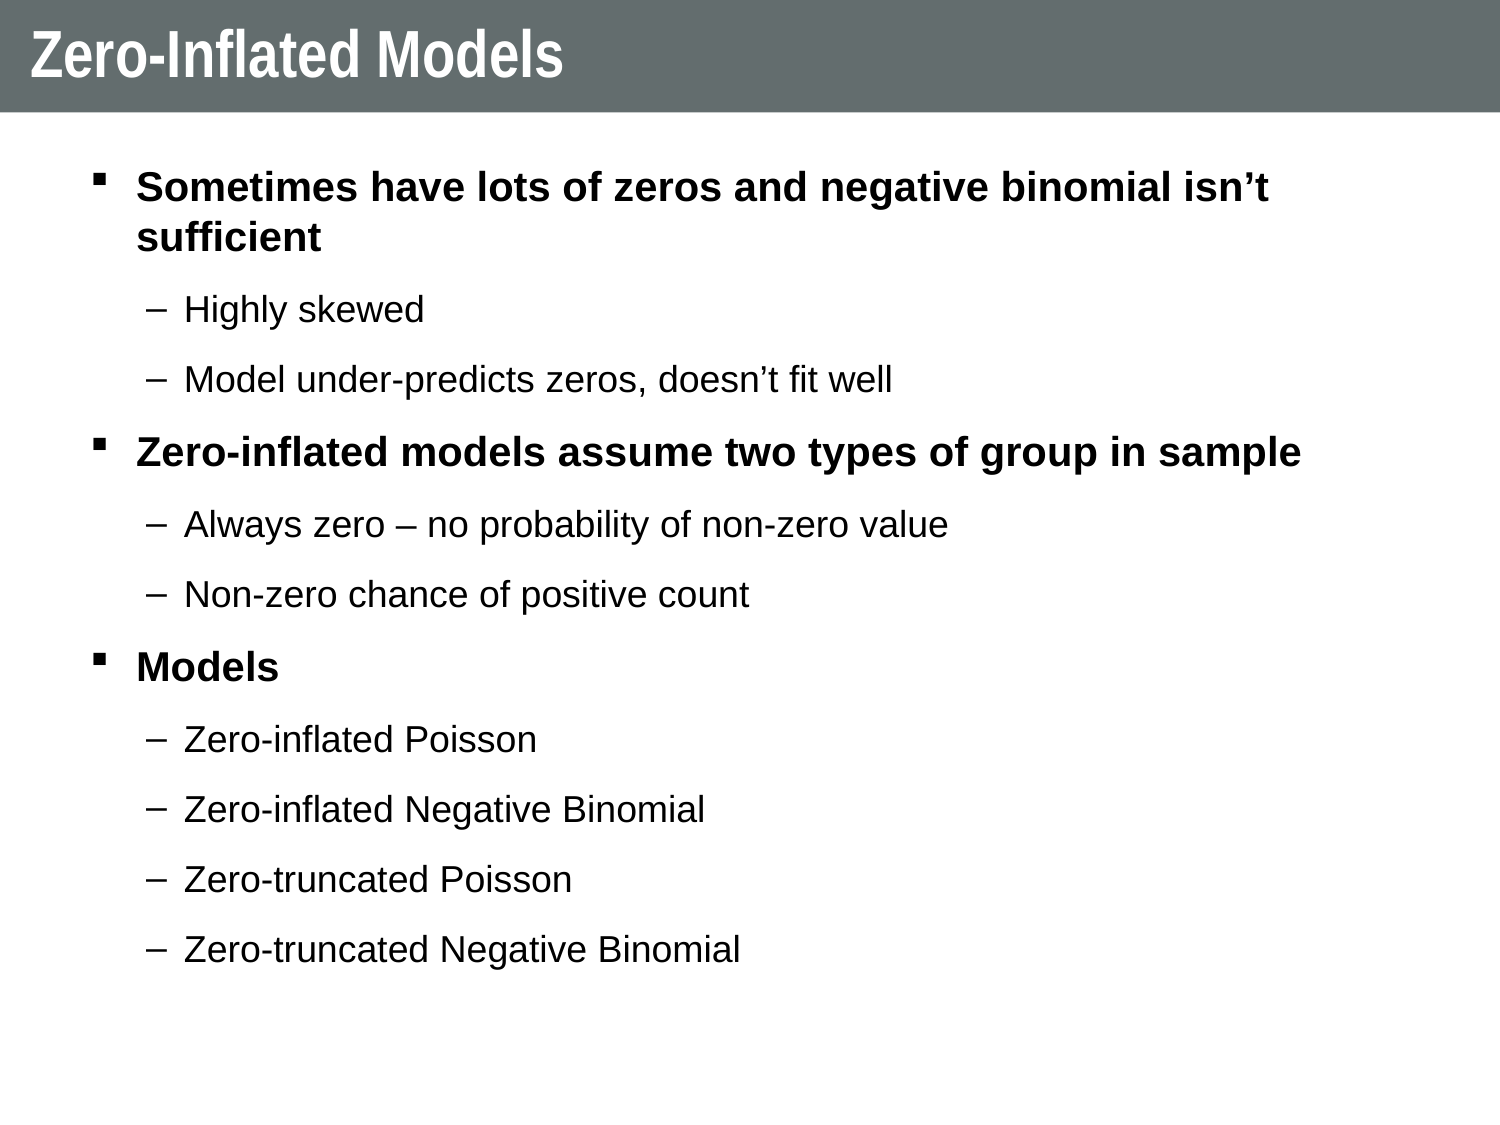

# Zero-Inflated Models
Sometimes have lots of zeros and negative binomial isn’t sufficient
Highly skewed
Model under-predicts zeros, doesn’t fit well
Zero-inflated models assume two types of group in sample
Always zero – no probability of non-zero value
Non-zero chance of positive count
Models
Zero-inflated Poisson
Zero-inflated Negative Binomial
Zero-truncated Poisson
Zero-truncated Negative Binomial